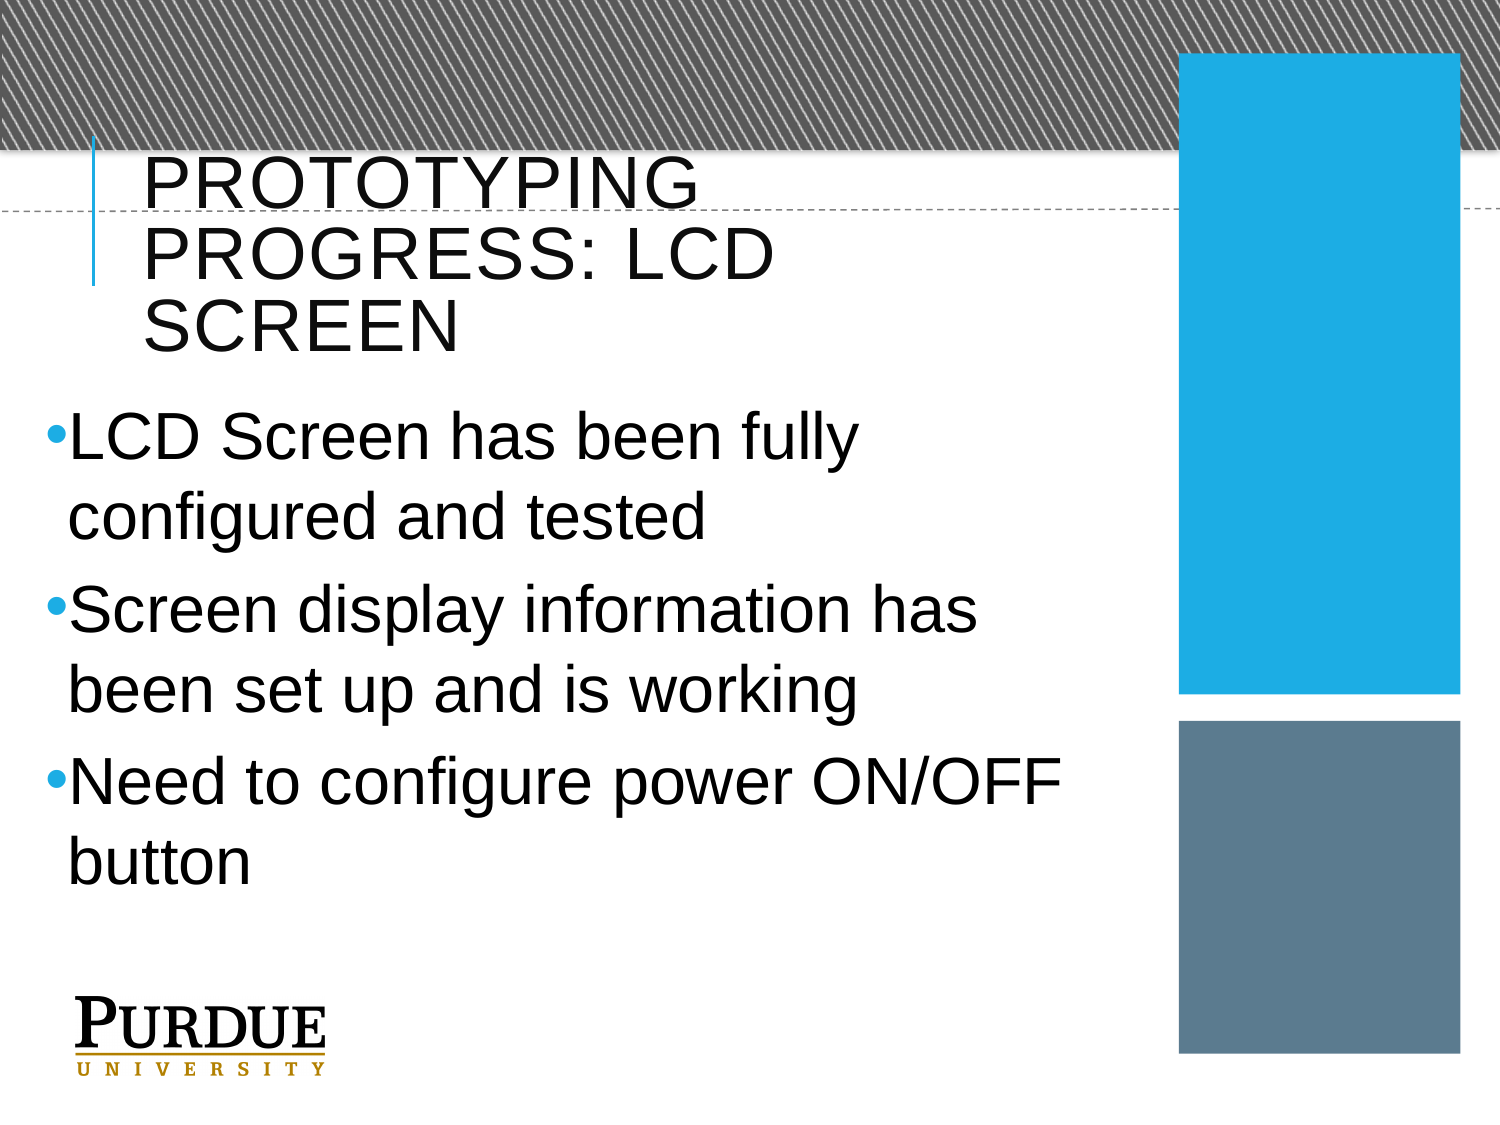

# Prototyping Progress: LCD Screen
LCD Screen has been fully configured and tested
Screen display information has been set up and is working
Need to configure power ON/OFF button